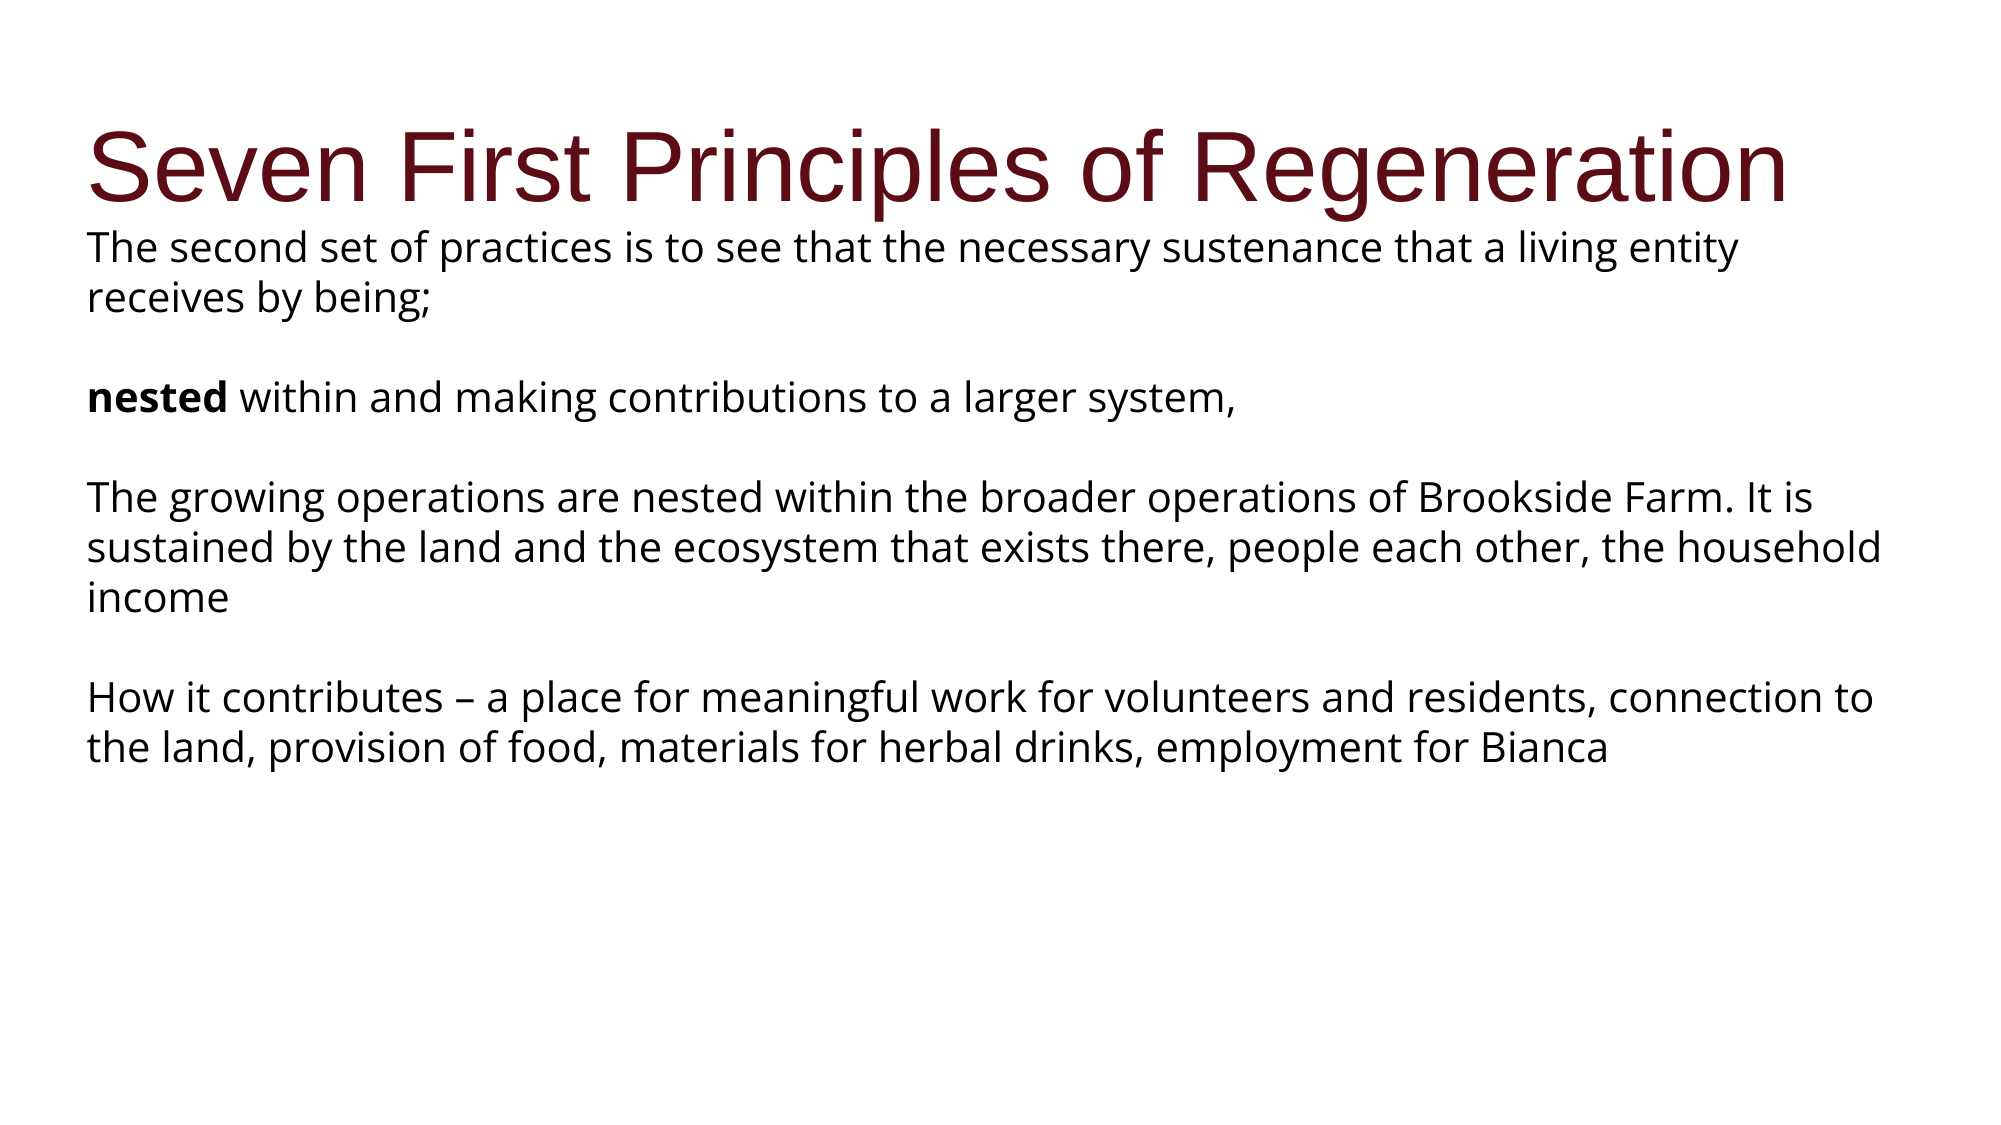

Seven First Principles of Regeneration
The second set of practices is to see that the necessary sustenance that a living entity receives by being;

nested within and making contributions to a larger system,

The growing operations are nested within the broader operations of Brookside Farm. It is sustained by the land and the ecosystem that exists there, people each other, the household income

How it contributes – a place for meaningful work for volunteers and residents, connection to the land, provision of food, materials for herbal drinks, employment for Bianca